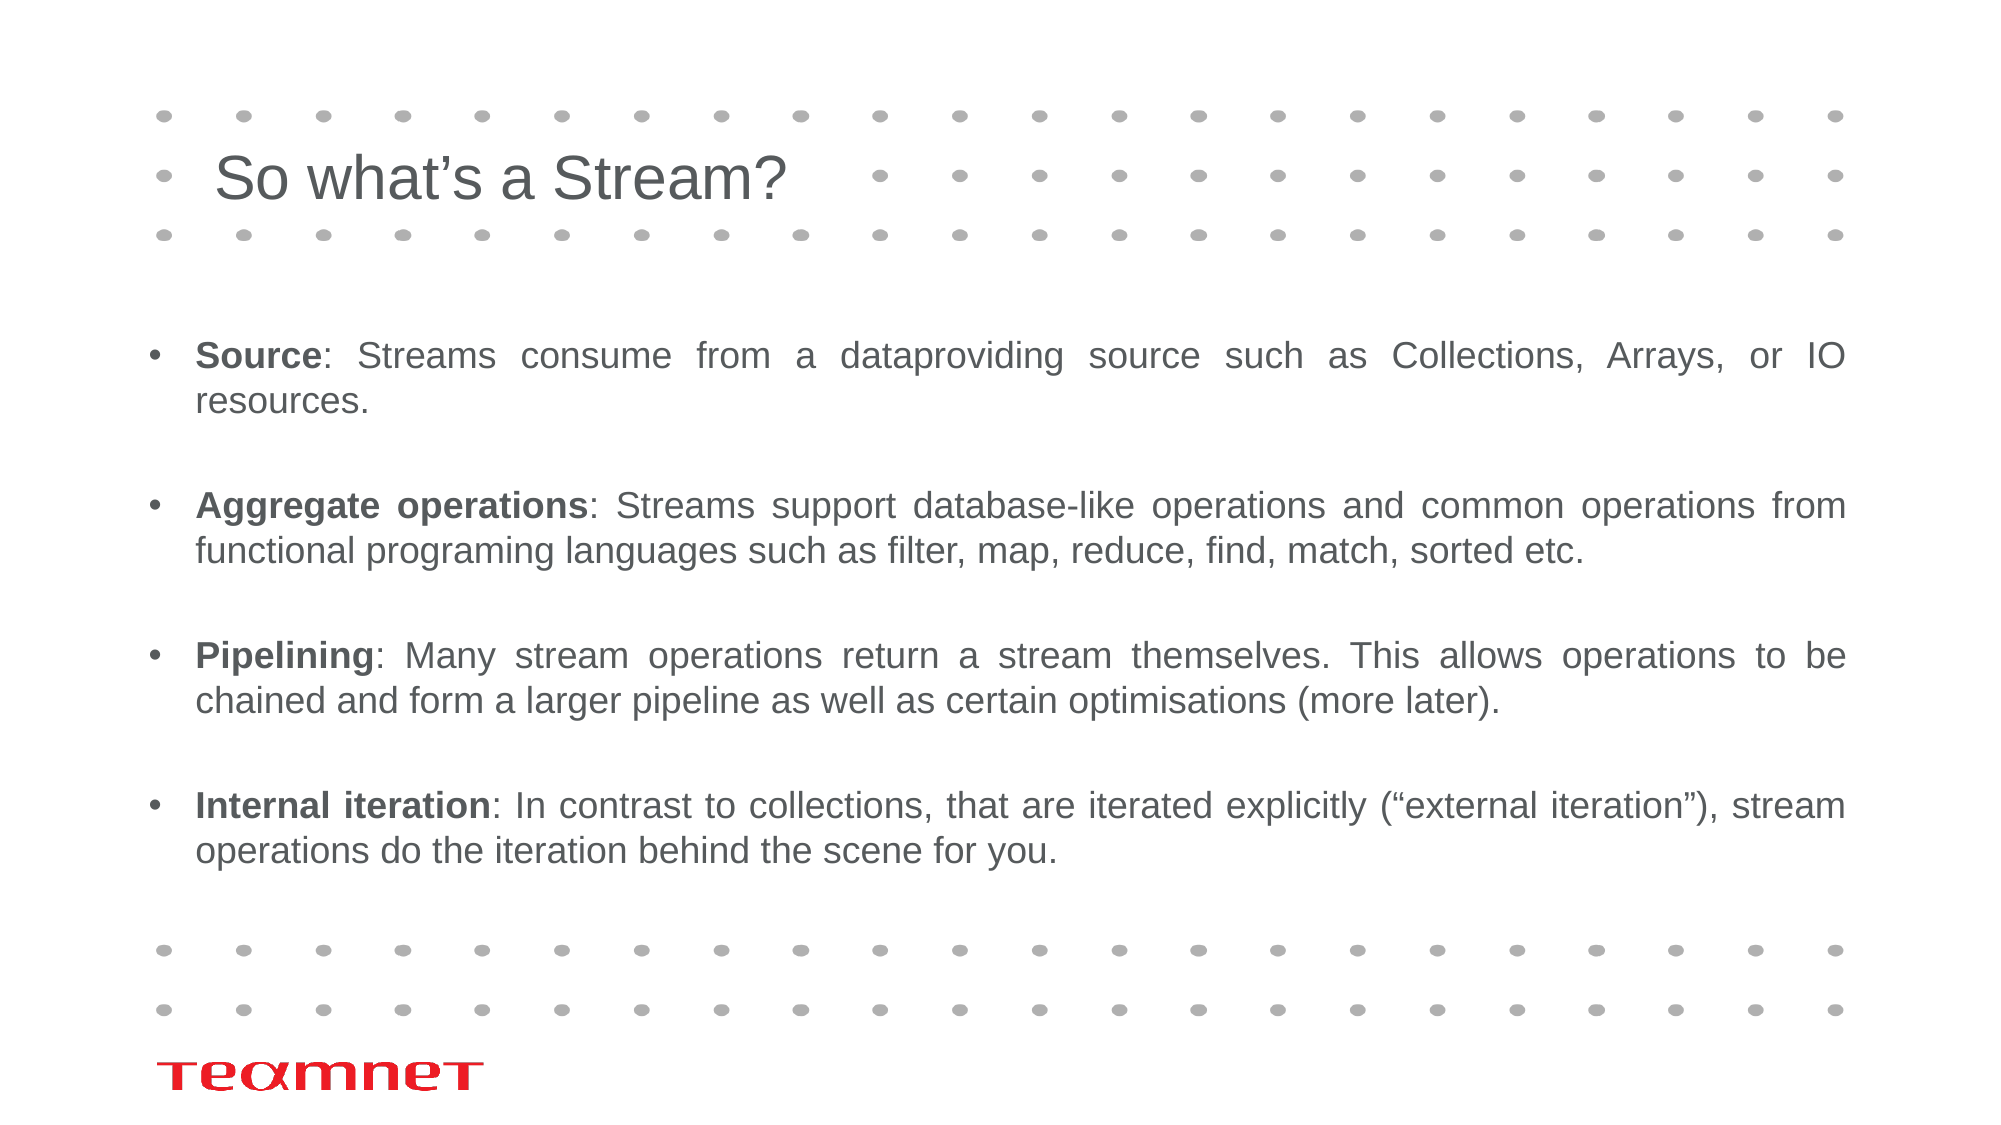

# So what’s a Stream?
Source: Streams consume from a dataproviding source such as Collections, Arrays, or IO resources.

Aggregate operations: Streams support database-like operations and common operations from functional programing languages such as filter, map, reduce, find, match, sorted etc.

Pipelining: Many stream operations return a stream themselves. This allows operations to be chained and form a larger pipeline as well as certain optimisations (more later).

Internal iteration: In contrast to collections, that are iterated explicitly (“external iteration”), stream operations do the iteration behind the scene for you.